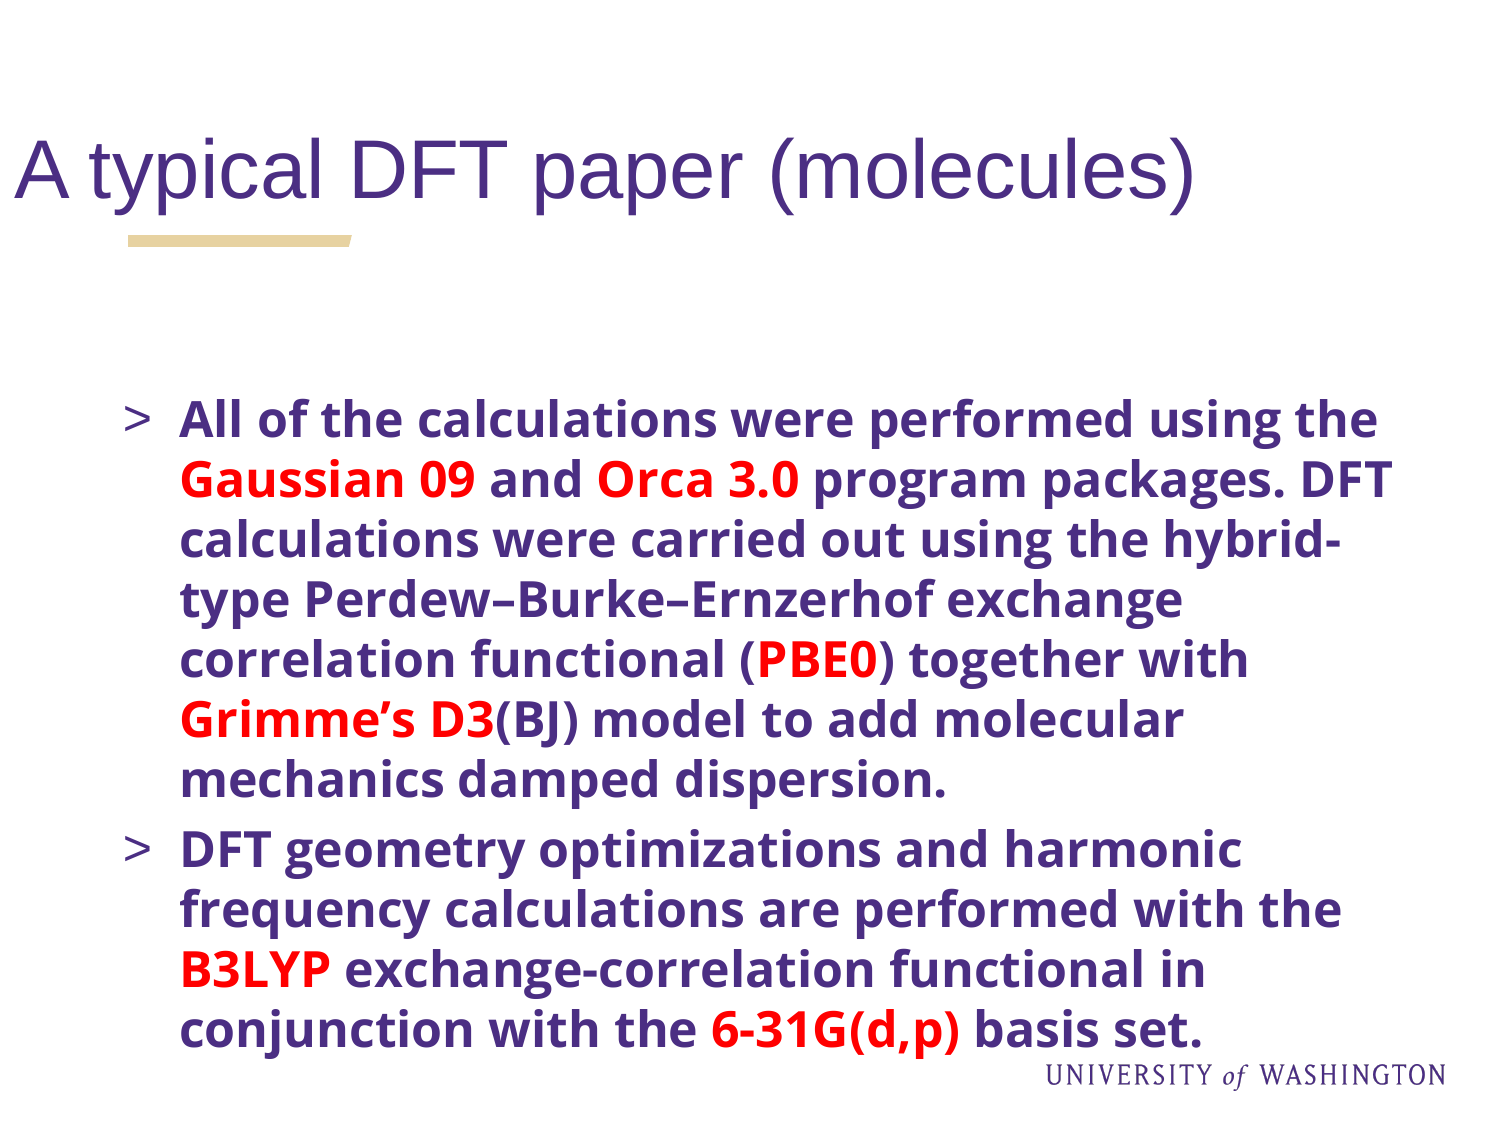

A typical DFT paper (molecules)
All of the calculations were performed using the Gaussian 09 and Orca 3.0 program packages. DFT calculations were carried out using the hybrid-type Perdew–Burke–Ernzerhof exchange correlation functional (PBE0) together with Grimme’s D3(BJ) model to add molecular mechanics damped dispersion.
DFT geometry optimizations and harmonic frequency calculations are performed with the B3LYP exchange-correlation functional in conjunction with the 6-31G(d,p) basis set.